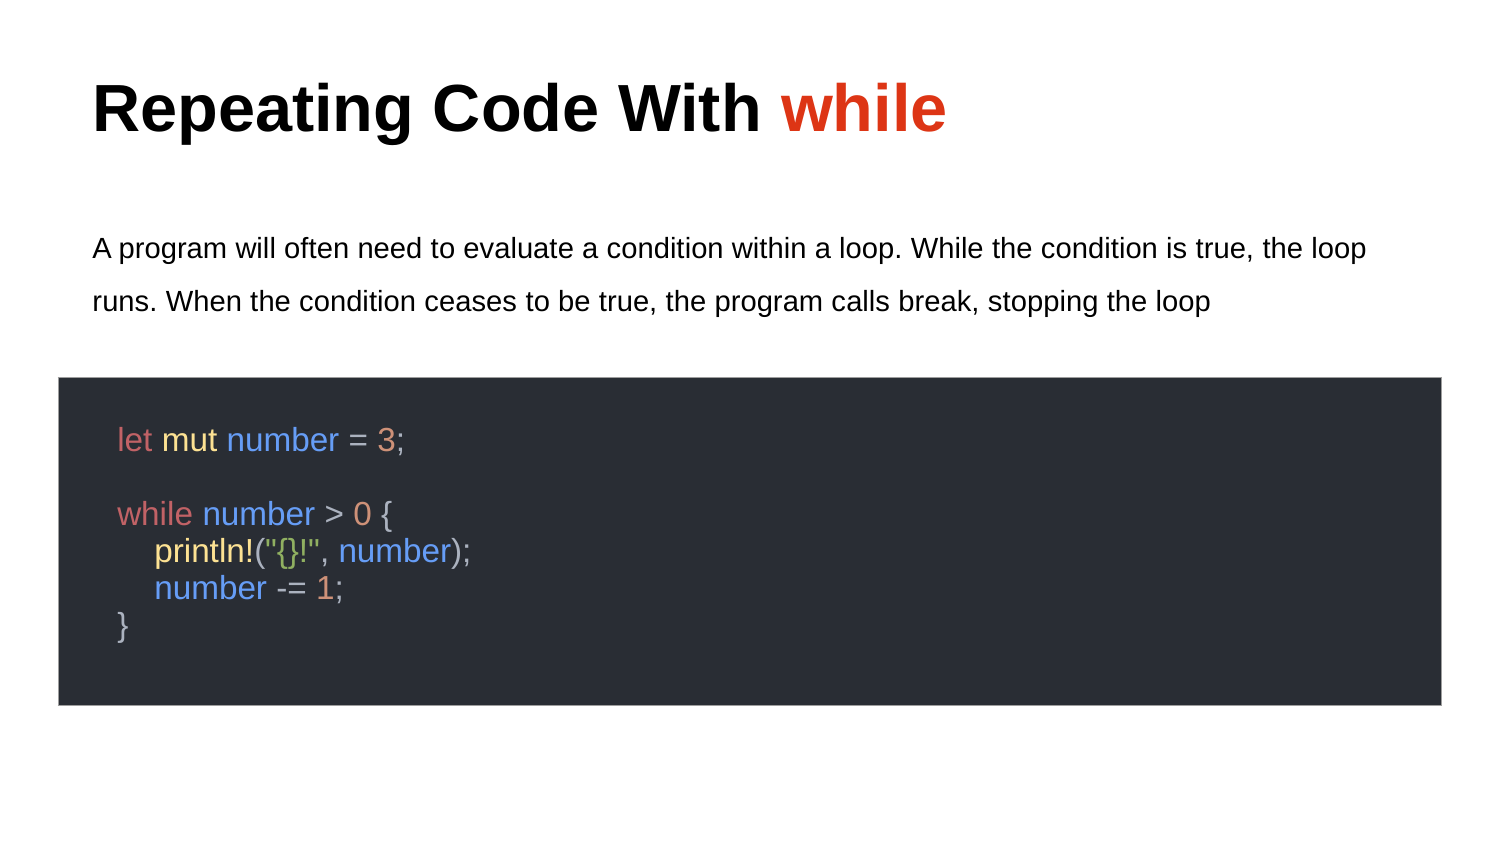

Repeating Code With while
A program will often need to evaluate a condition within a loop. While the condition is true, the loop runs. When the condition ceases to be true, the program calls break, stopping the loop
| let mut number = 3; while number > 0 { println!("{}!", number); number -= 1; } |
| --- |